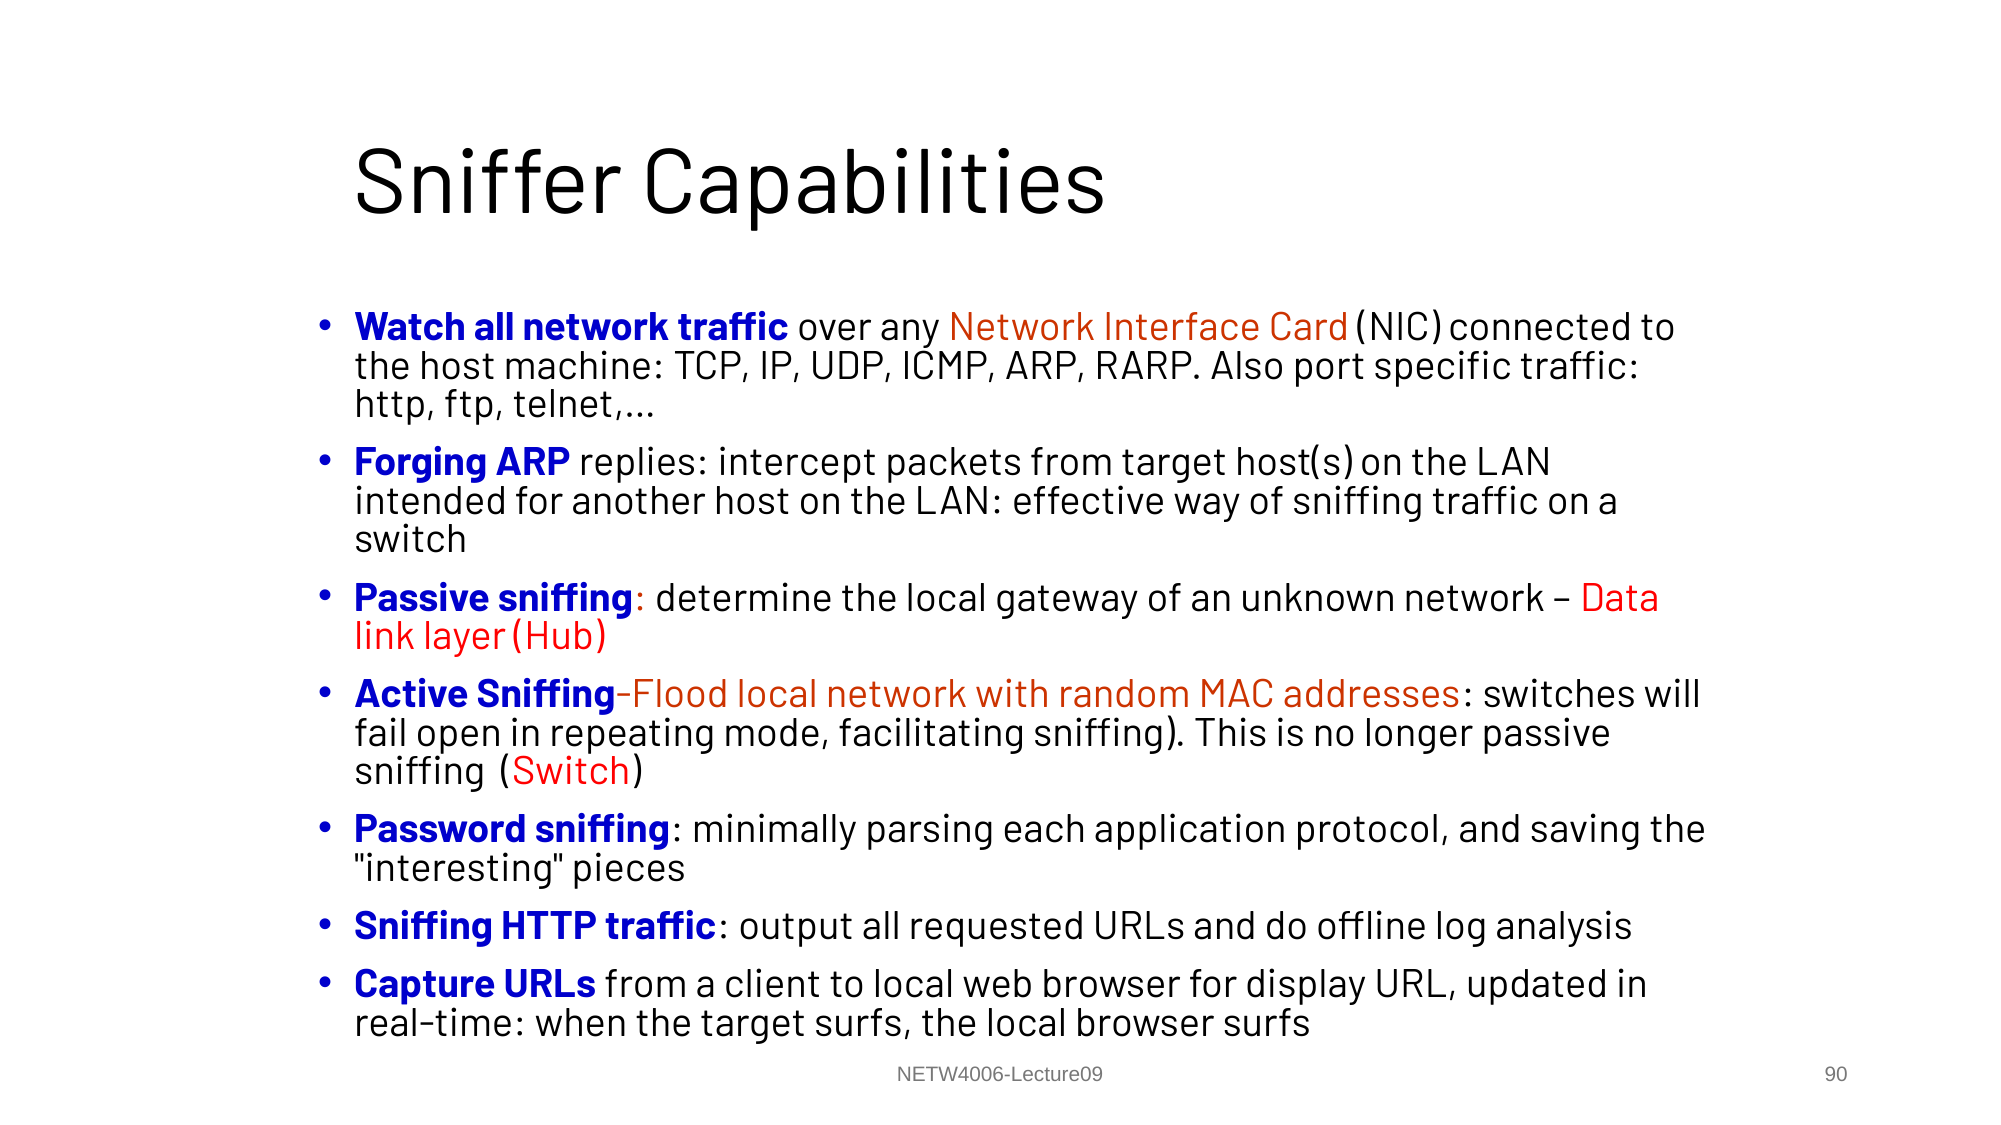

Sniffer Capabilities
Watch all network traffic over any Network Interface Card (NIC) connected to the host machine: TCP, IP, UDP, ICMP, ARP, RARP. Also port specific traffic: http, ftp, telnet,…
Forging ARP replies: intercept packets from target host(s) on the LAN intended for another host on the LAN: effective way of sniffing traffic on a switch
Passive sniffing: determine the local gateway of an unknown network – Data link layer (Hub)
Active Sniffing-Flood local network with random MAC addresses: switches will fail open in repeating mode, facilitating sniffing). This is no longer passive sniffing  (Switch)
Password sniffing: minimally parsing each application protocol, and saving the "interesting" pieces
Sniffing HTTP traffic: output all requested URLs and do offline log analysis
Capture URLs from a client to local web browser for display URL, updated in real-time: when the target surfs, the local browser surfs
NETW4006-Lecture09
90